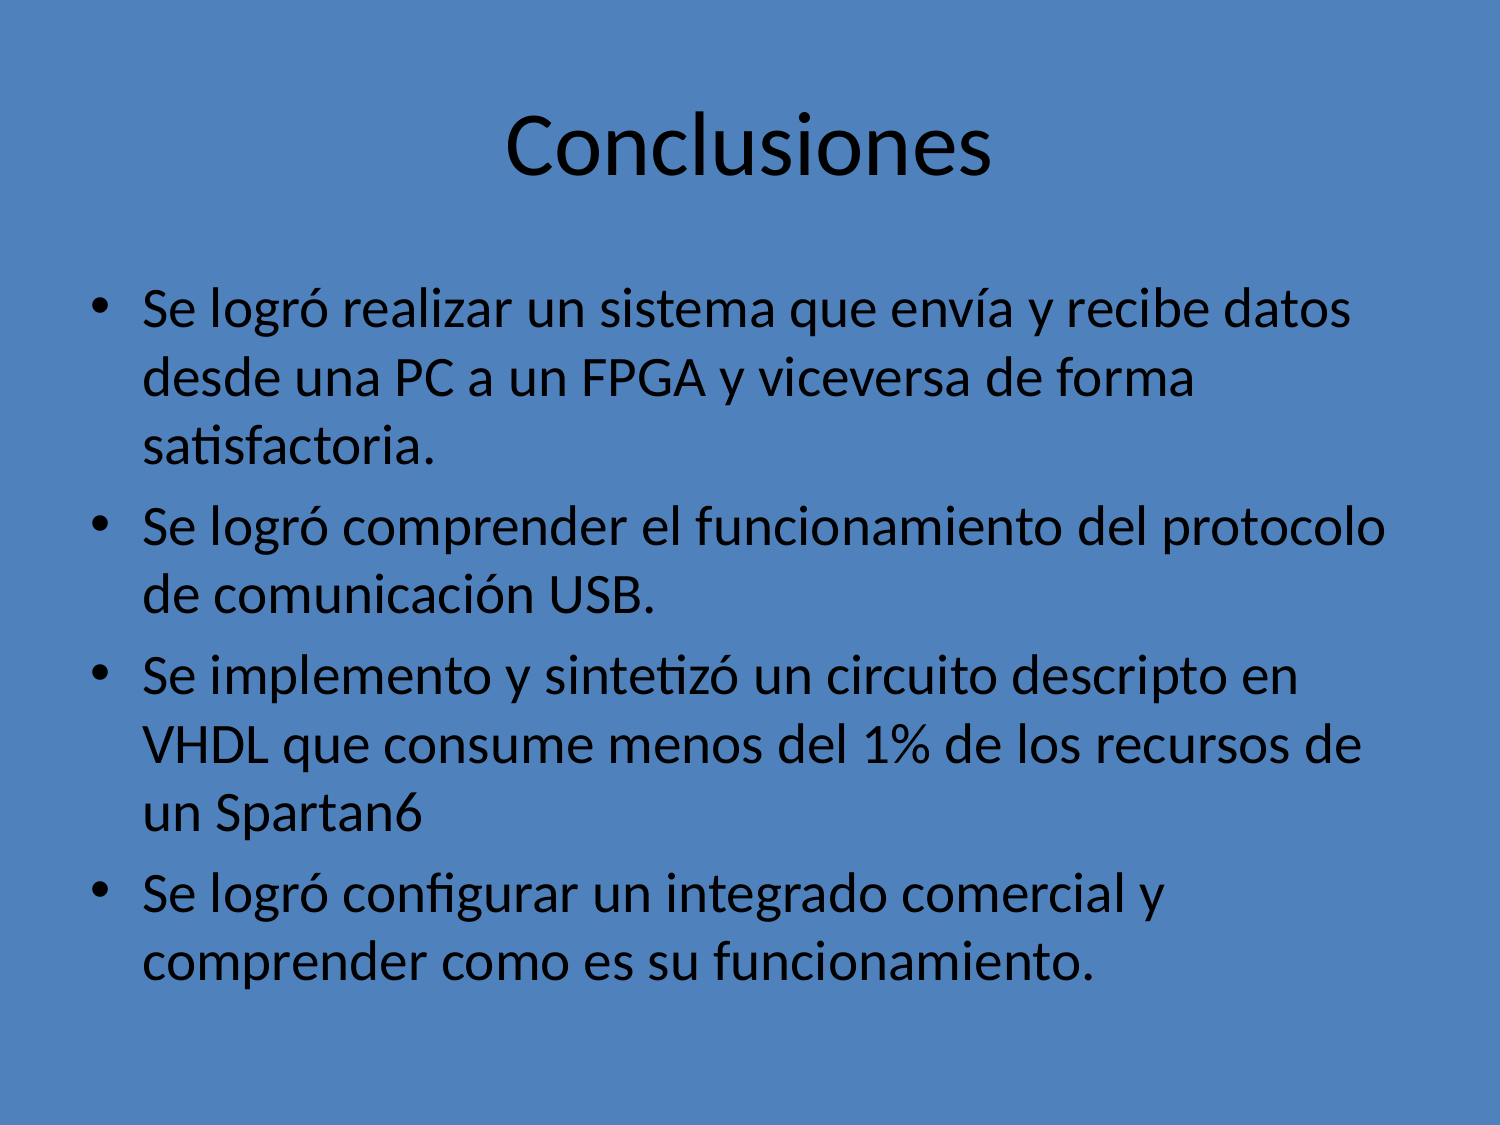

# Conclusiones
Se logró realizar un sistema que envía y recibe datos desde una PC a un FPGA y viceversa de forma satisfactoria.
Se logró comprender el funcionamiento del protocolo de comunicación USB.
Se implemento y sintetizó un circuito descripto en VHDL que consume menos del 1% de los recursos de un Spartan6
Se logró configurar un integrado comercial y comprender como es su funcionamiento.